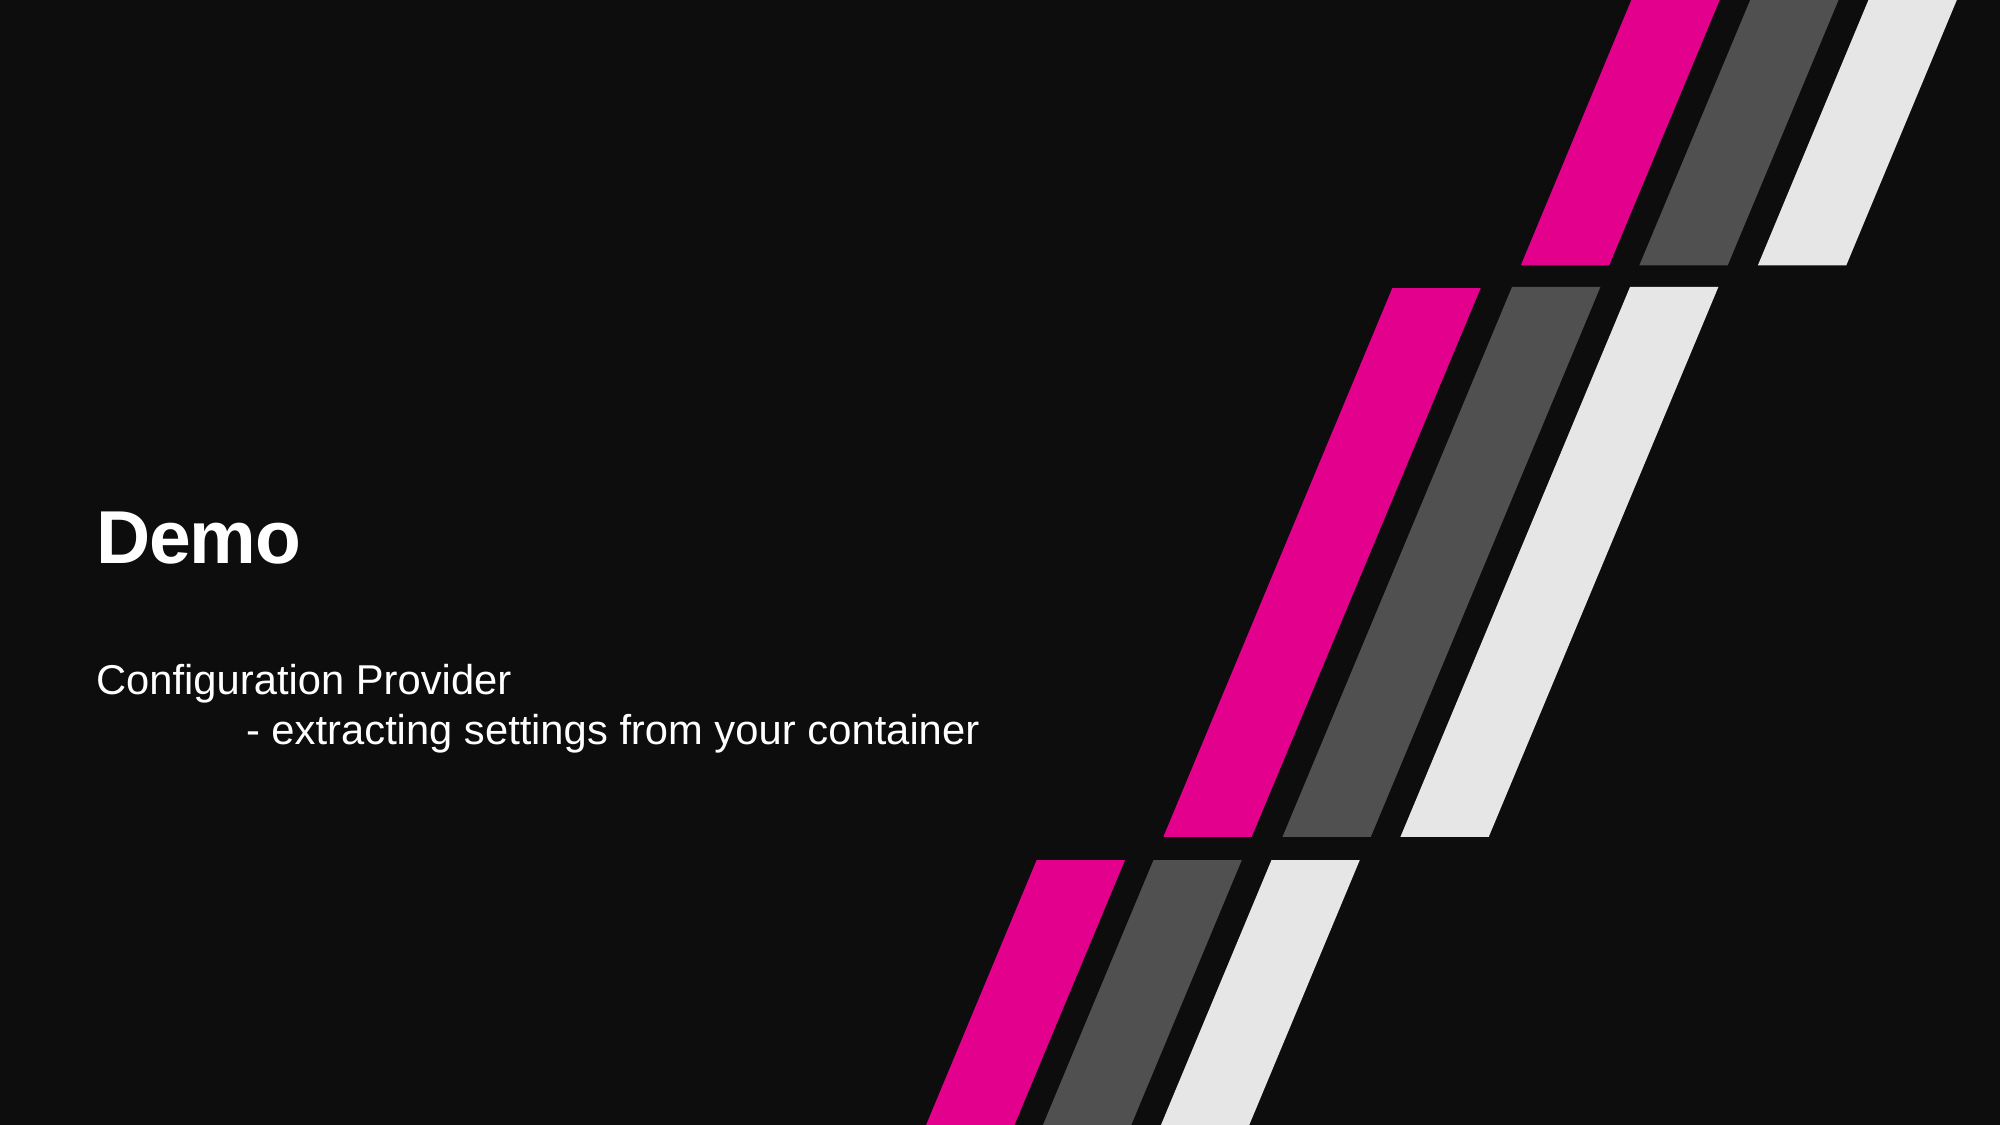

# Demo
Configuration Provider
	- extracting settings from your container